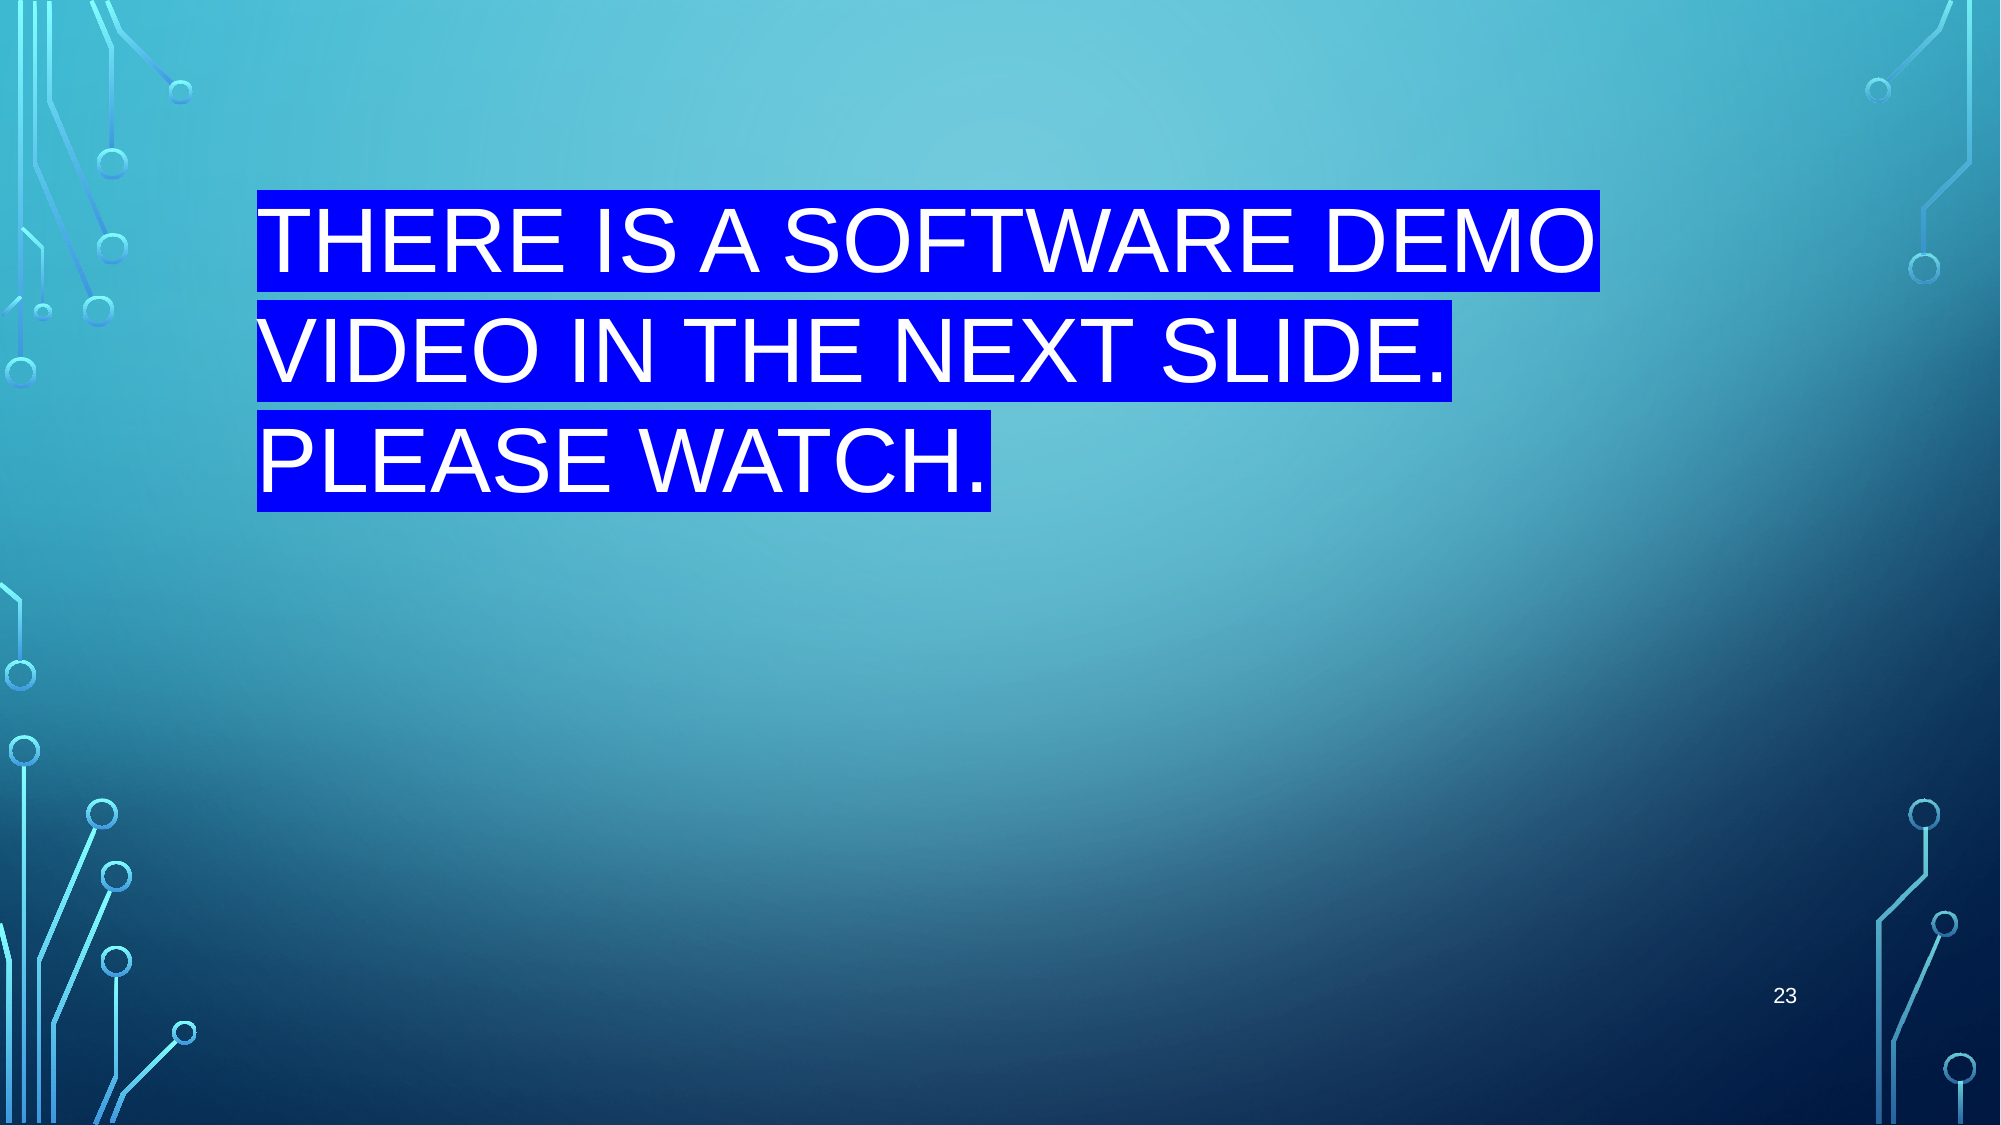

THERE IS A SOFTWARE DEMO VIDEO IN THE NEXT SLIDE.
PLEASE WATCH.

23